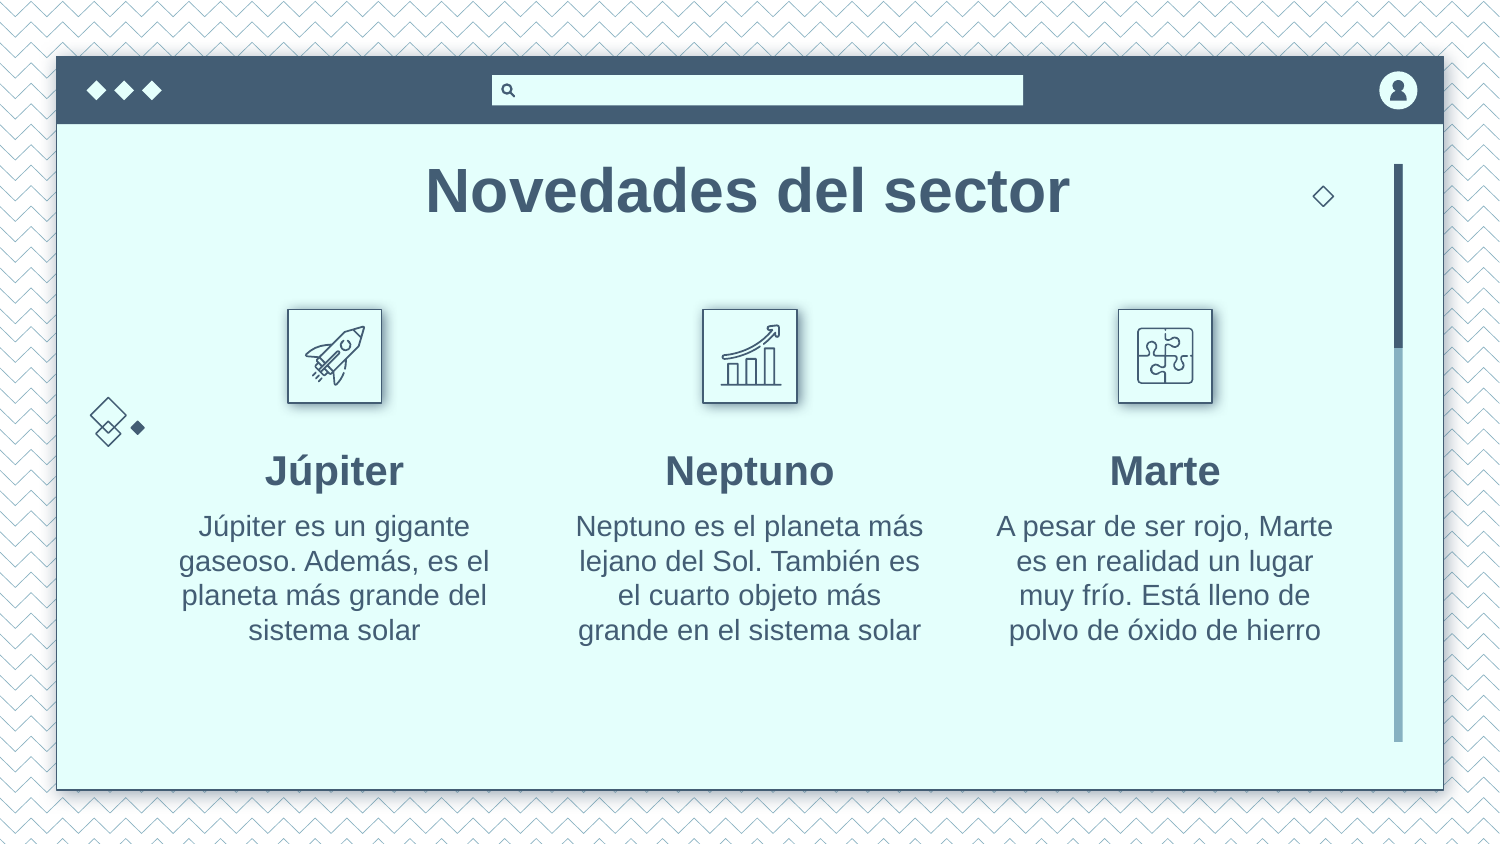

# Novedades del sector

Júpiter
Neptuno
Marte
Júpiter es un gigante gaseoso. Además, es el planeta más grande del sistema solar
Neptuno es el planeta más lejano del Sol. También es el cuarto objeto más grande en el sistema solar
A pesar de ser rojo, Marte es en realidad un lugar muy frío. Está lleno de polvo de óxido de hierro